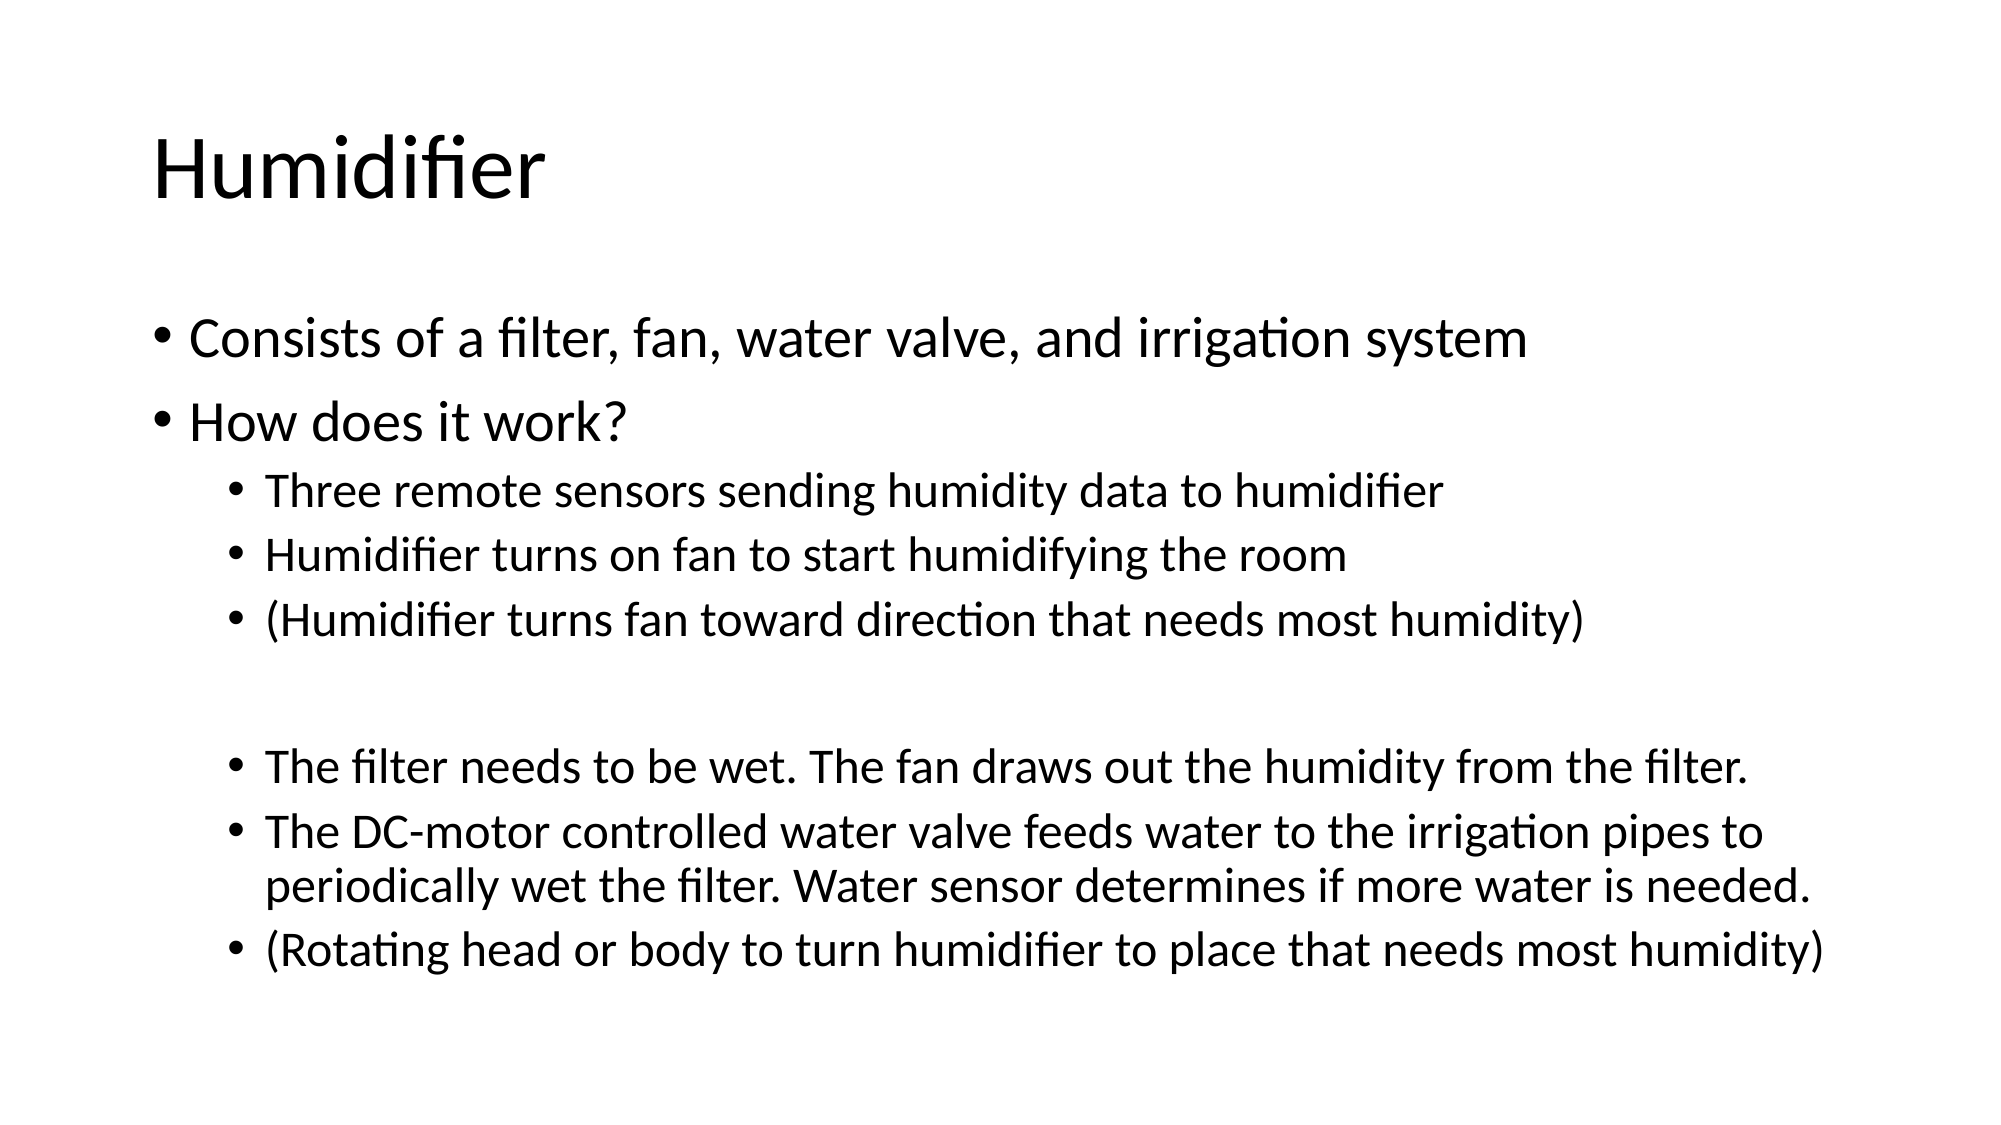

# Humidifier
Consists of a filter, fan, water valve, and irrigation system
How does it work?
Three remote sensors sending humidity data to humidifier
Humidifier turns on fan to start humidifying the room
(Humidifier turns fan toward direction that needs most humidity)

The filter needs to be wet. The fan draws out the humidity from the filter.
The DC-motor controlled water valve feeds water to the irrigation pipes to periodically wet the filter. Water sensor determines if more water is needed.
(Rotating head or body to turn humidifier to place that needs most humidity)